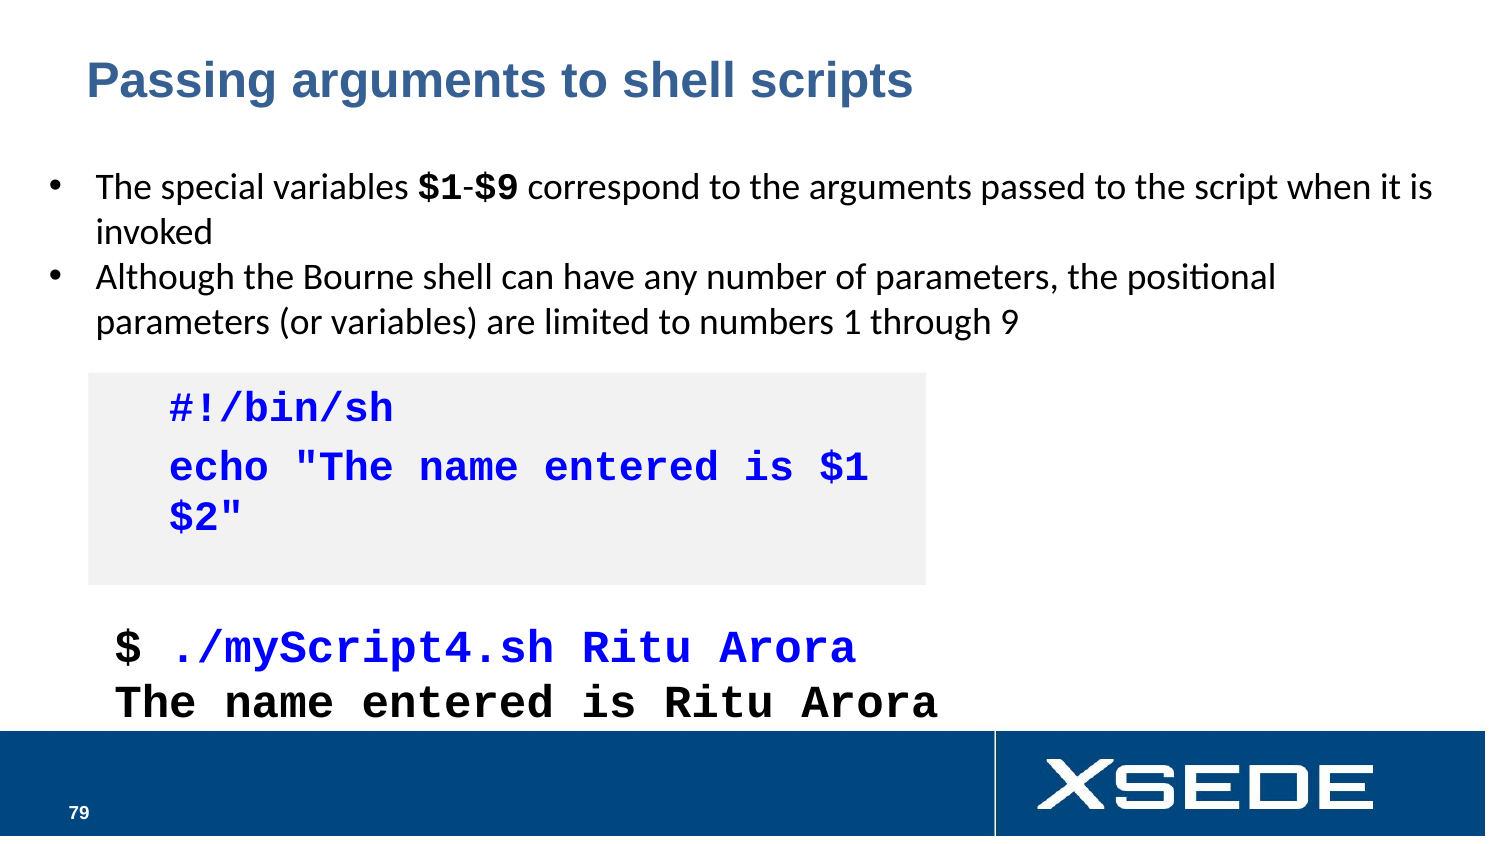

# Passing arguments to shell scripts
The special variables $1-$9 correspond to the arguments passed to the script when it is invoked
Although the Bourne shell can have any number of parameters, the positional parameters (or variables) are limited to numbers 1 through 9

$ ./myScript4.sh Ritu Arora
The name entered is Ritu Arora

#!/bin/sh
echo "The name entered is $1 $2"

79